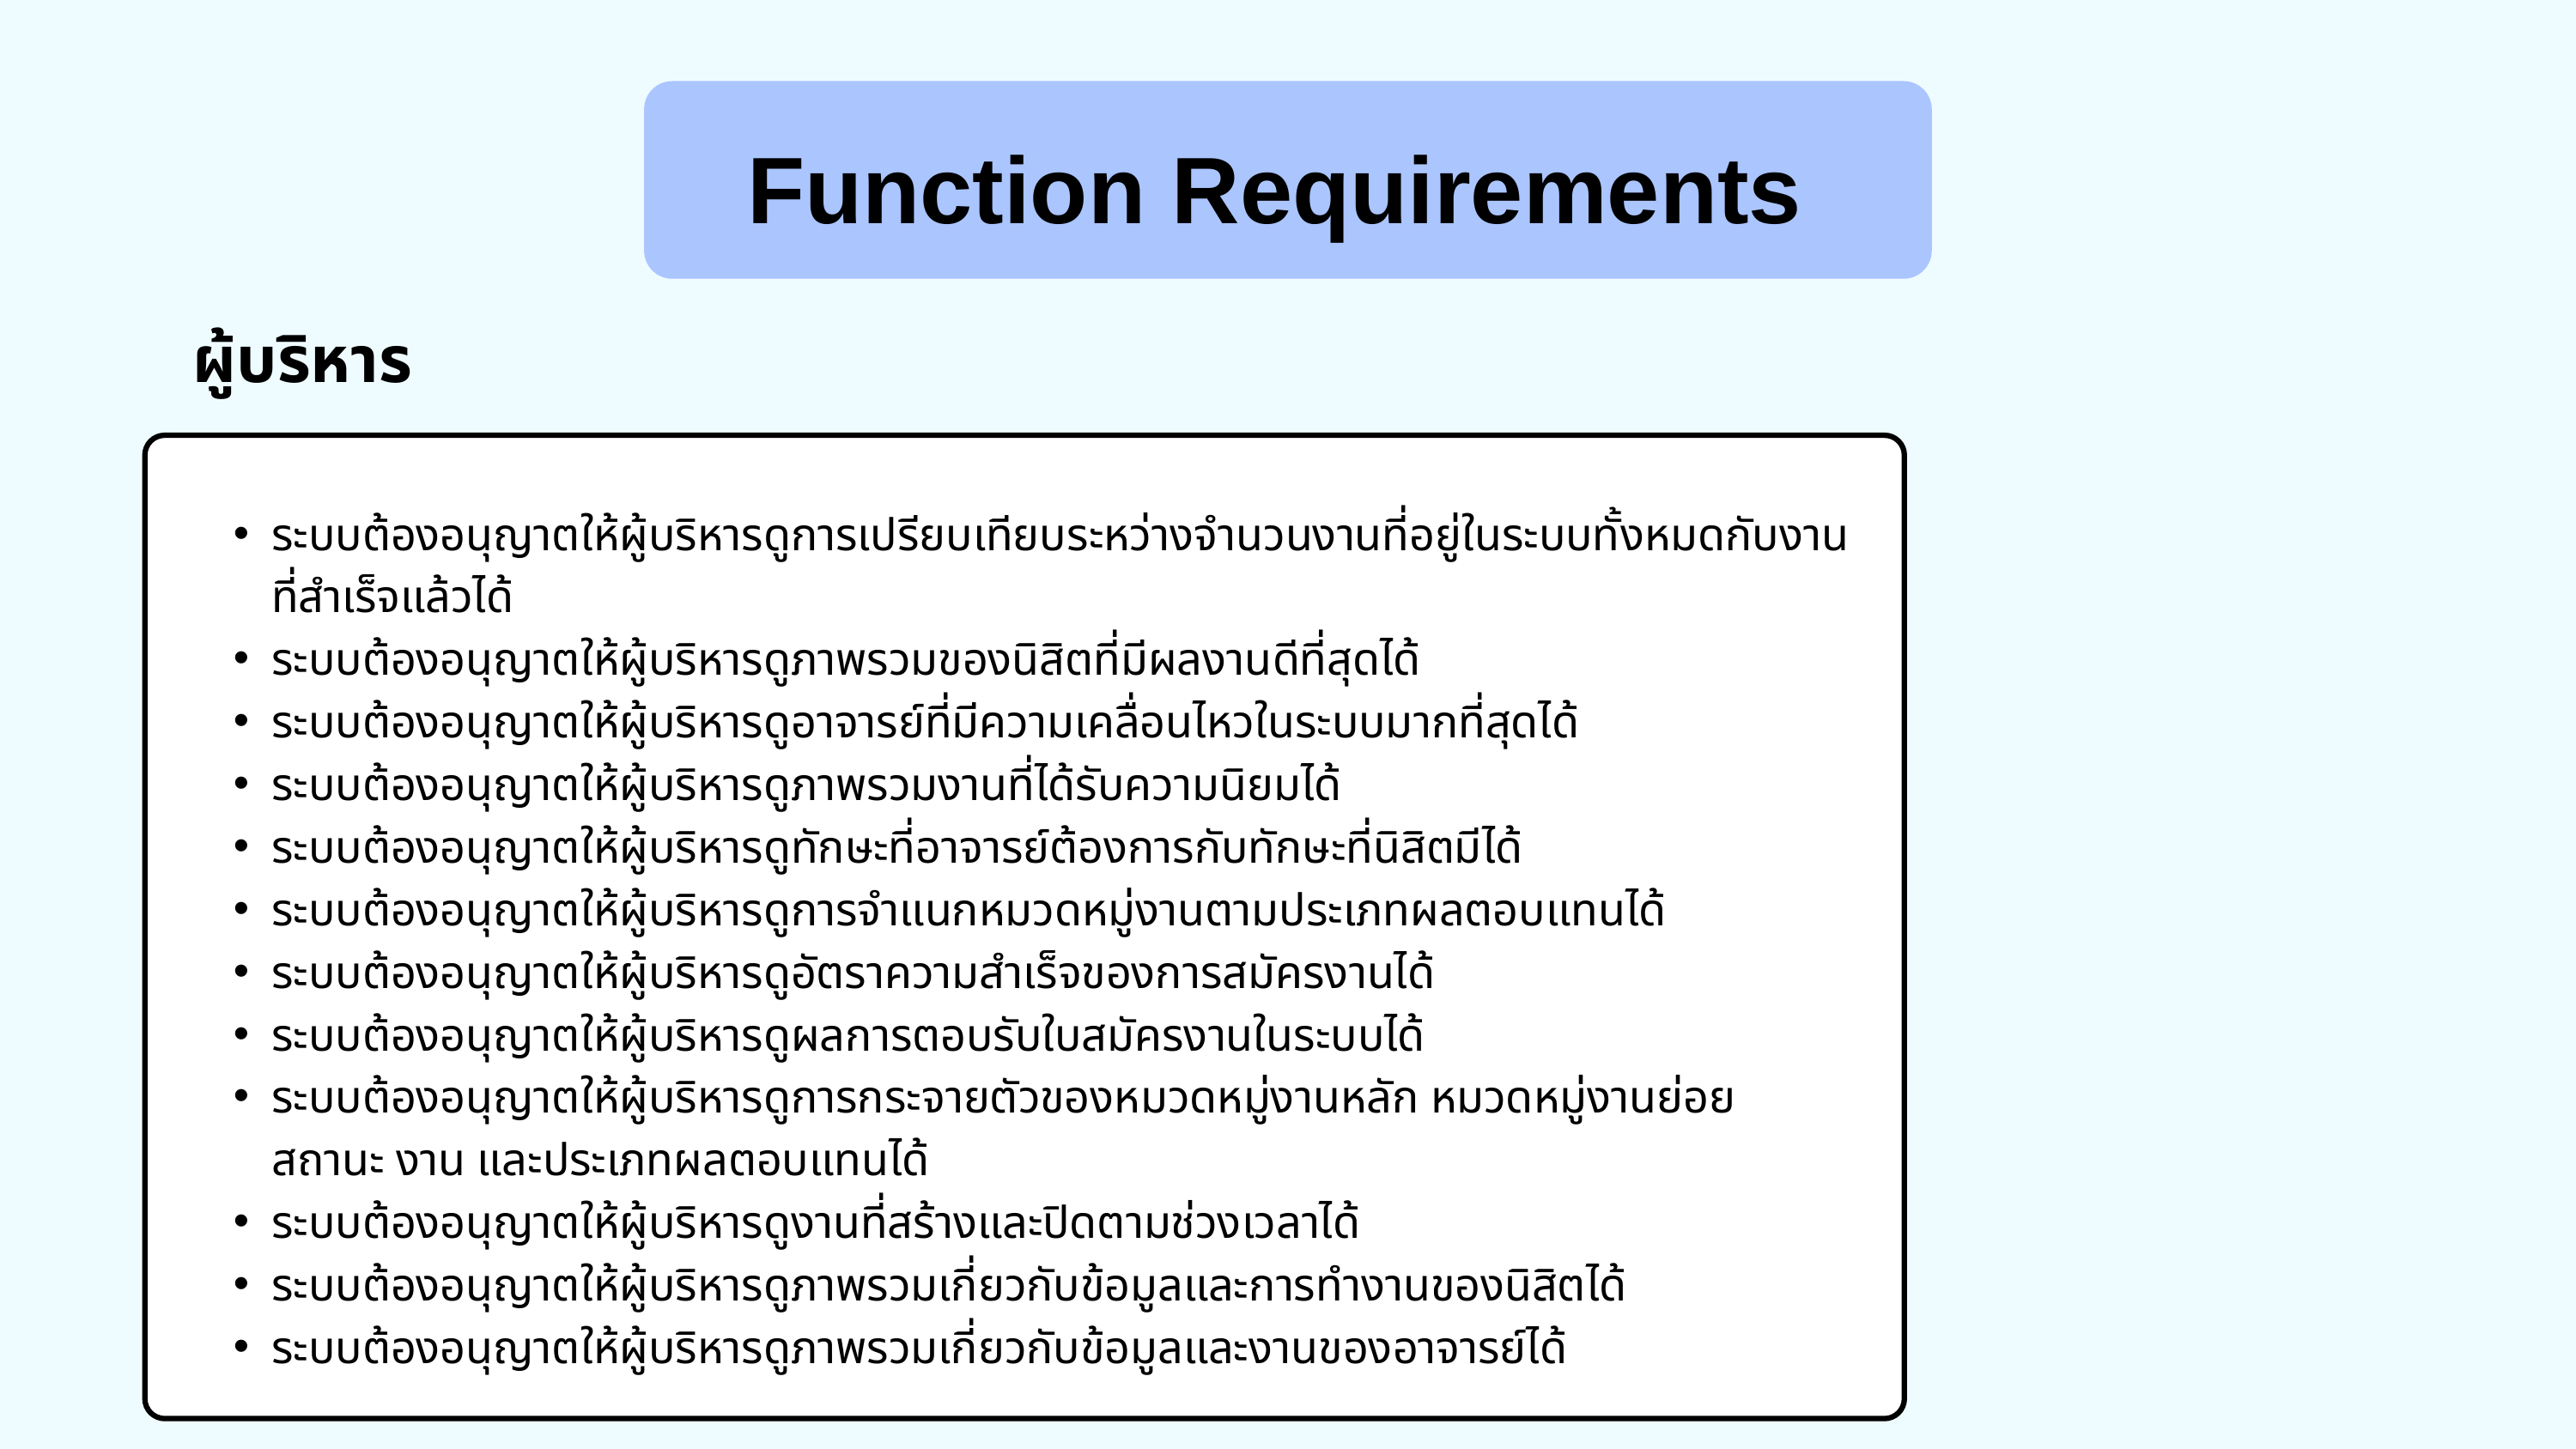

Function Requirements
ผู้บริหาร

ระบบต้องอนุญาตให้ผู้บริหารดูการเปรียบเทียบระหว่างจำนวนงานที่อยู่ในระบบทั้งหมดกับงานที่สำเร็จแล้วได้
ระบบต้องอนุญาตให้ผู้บริหารดูภาพรวมของนิสิตที่มีผลงานดีที่สุดได้
ระบบต้องอนุญาตให้ผู้บริหารดูอาจารย์ที่มีความเคลื่อนไหวในระบบมากที่สุดได้
ระบบต้องอนุญาตให้ผู้บริหารดูภาพรวมงานที่ได้รับความนิยมได้
ระบบต้องอนุญาตให้ผู้บริหารดูทักษะที่อาจารย์ต้องการกับทักษะที่นิสิตมีได้
ระบบต้องอนุญาตให้ผู้บริหารดูการจำแนกหมวดหมู่งานตามประเภทผลตอบแทนได้
ระบบต้องอนุญาตให้ผู้บริหารดูอัตราความสำเร็จของการสมัครงานได้
ระบบต้องอนุญาตให้ผู้บริหารดูผลการตอบรับใบสมัครงานในระบบได้
ระบบต้องอนุญาตให้ผู้บริหารดูการกระจายตัวของหมวดหมู่งานหลัก หมวดหมู่งานย่อย สถานะ งาน และประเภทผลตอบแทนได้
ระบบต้องอนุญาตให้ผู้บริหารดูงานที่สร้างและปิดตามช่วงเวลาได้
ระบบต้องอนุญาตให้ผู้บริหารดูภาพรวมเกี่ยวกับข้อมูลและการทำงานของนิสิตได้
ระบบต้องอนุญาตให้ผู้บริหารดูภาพรวมเกี่ยวกับข้อมูลและงานของอาจารย์ได้